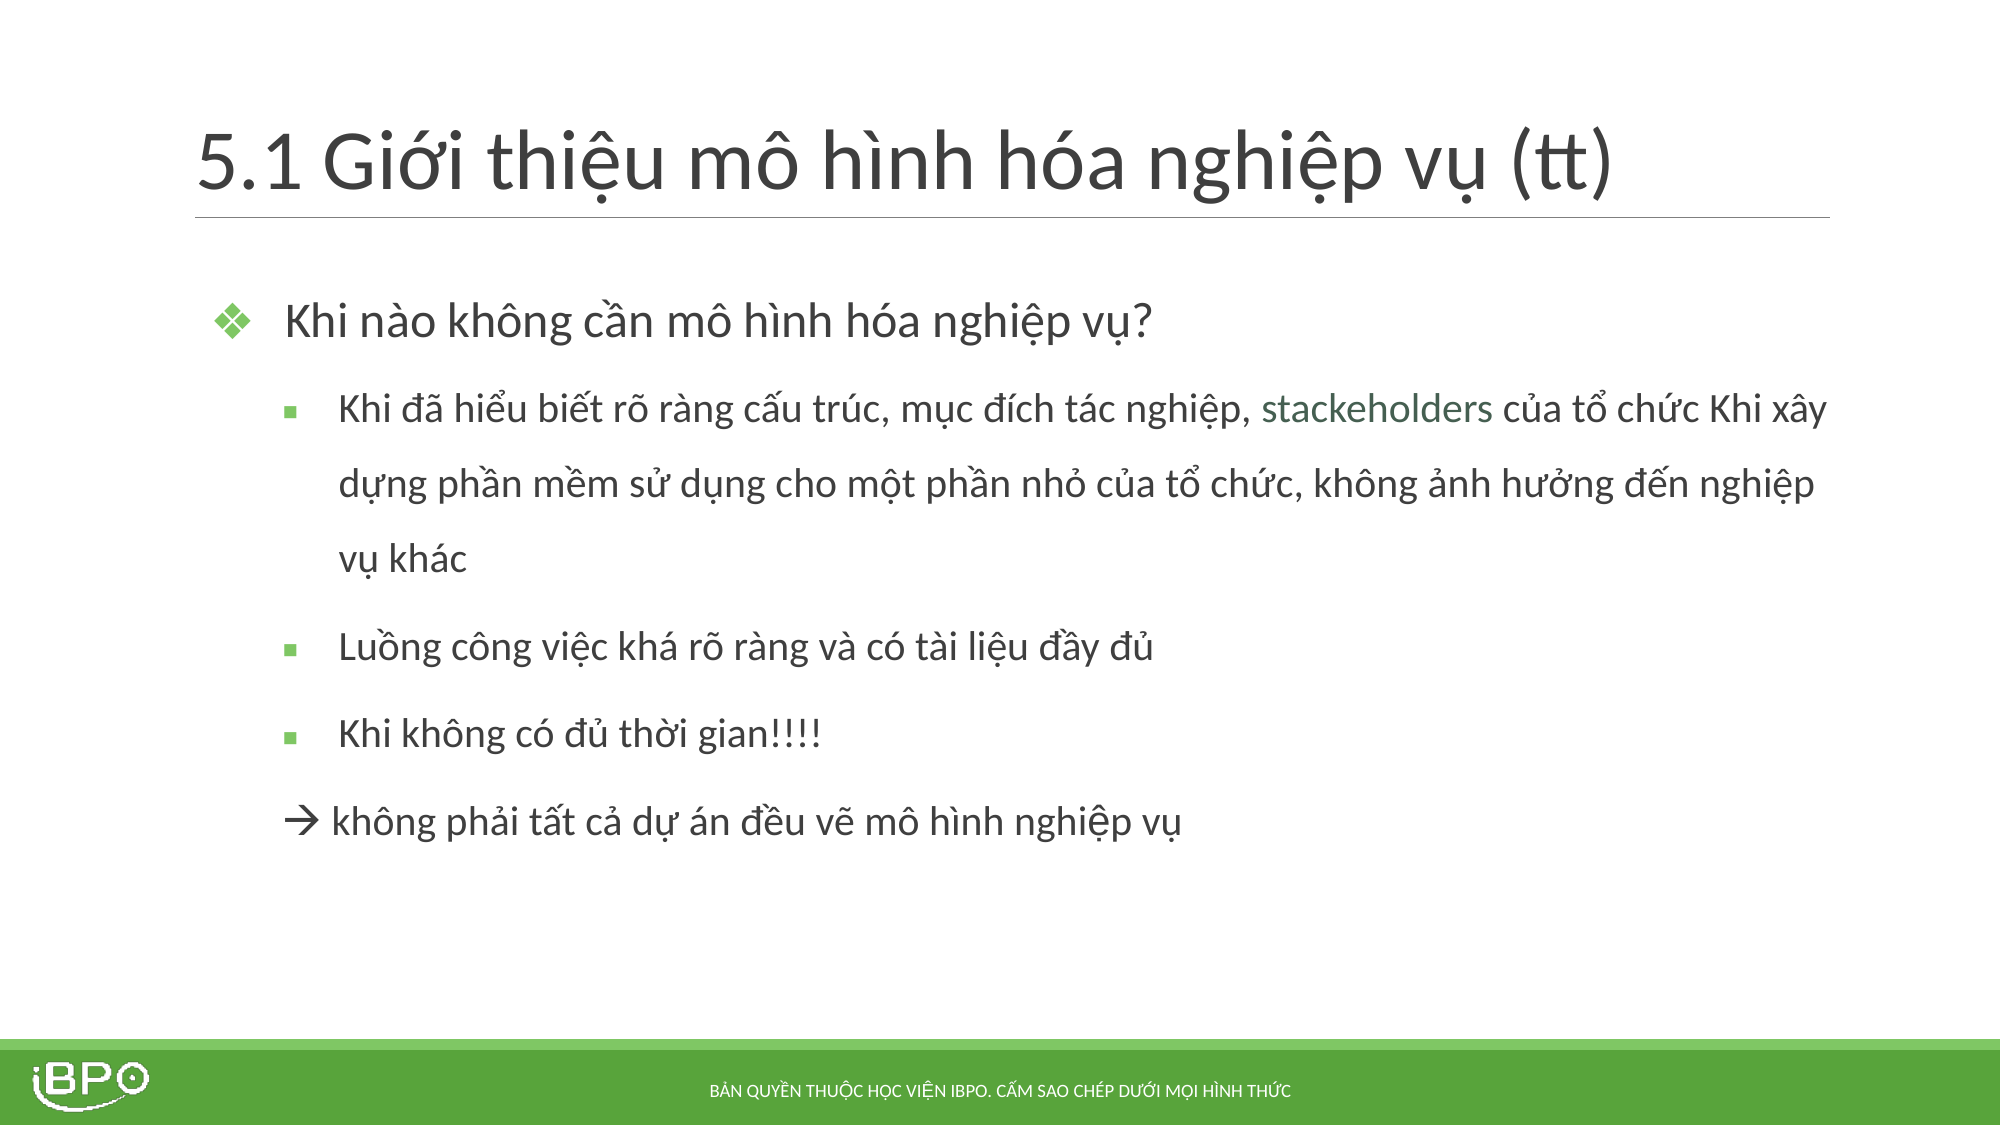

# 5.1 Giới thiệu mô hình hóa nghiệp vụ (tt)
Khi nào không cần mô hình hóa nghiệp vụ?
Khi đã hiểu biết rõ ràng cấu trúc, mục đích tác nghiệp, stackeholders của tổ chức Khi xây dựng phần mềm sử dụng cho một phần nhỏ của tổ chức, không ảnh hưởng đến nghiệp vụ khác
Luồng công việc khá rõ ràng và có tài liệu đầy đủ
Khi không có đủ thời gian!!!!
🡪 không phải tất cả dự án đều vẽ mô hình nghiệp vụ

BẢN QUYỀN THUỘC HỌC VIỆN IBPO. CẤM SAO CHÉP DƯỚI MỌI HÌNH THỨC